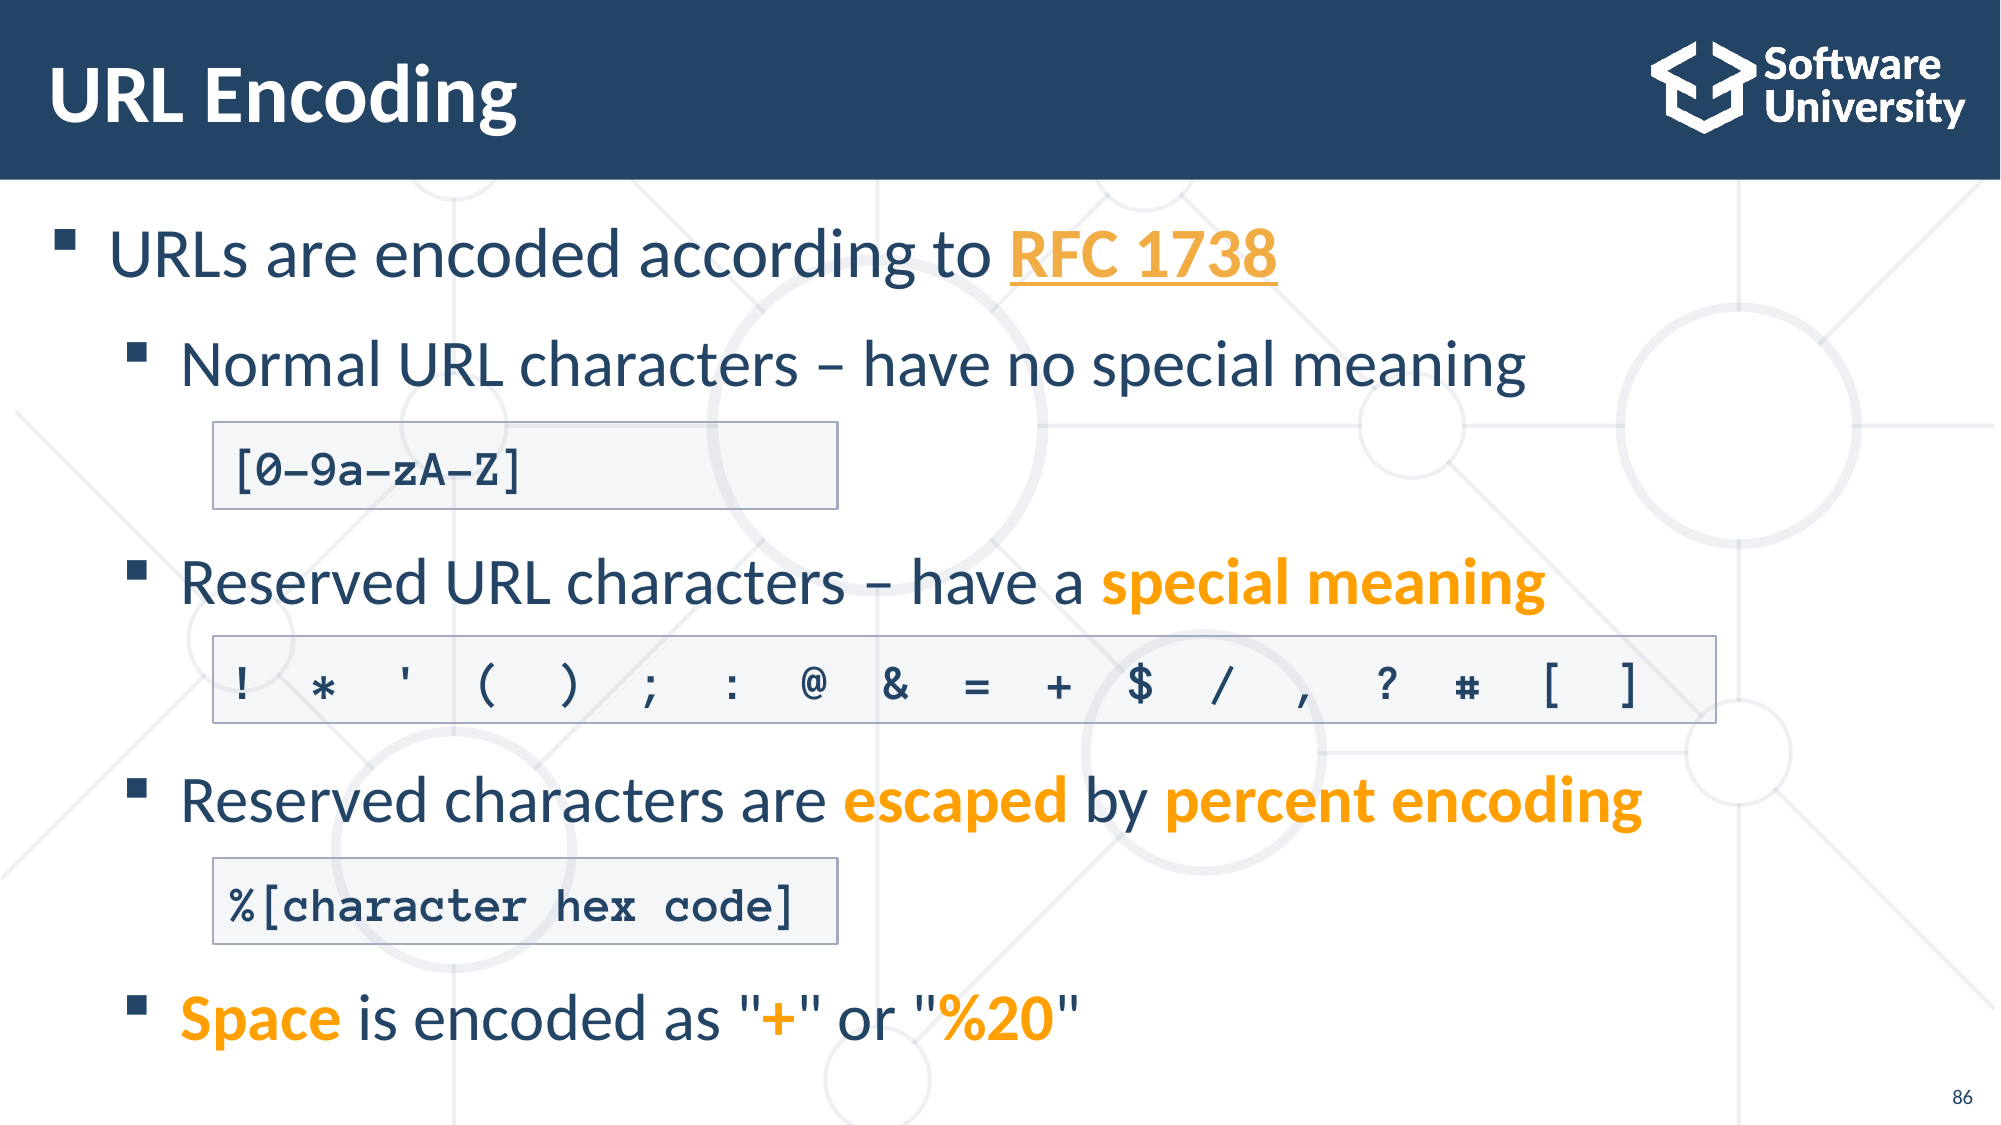

# URL Encoding
URLs are encoded according to RFC 1738
Normal URL characters – have no special meaning

Reserved URL characters – have a special meaning

Reserved characters are escaped by percent encoding

Space is encoded as "+" or "%20"
[0-9a-zA-Z]
!  *  '  (  )  ;  :  @  &  =  +  $  /  ,  ?  #  [  ]
%[character hex code]
86